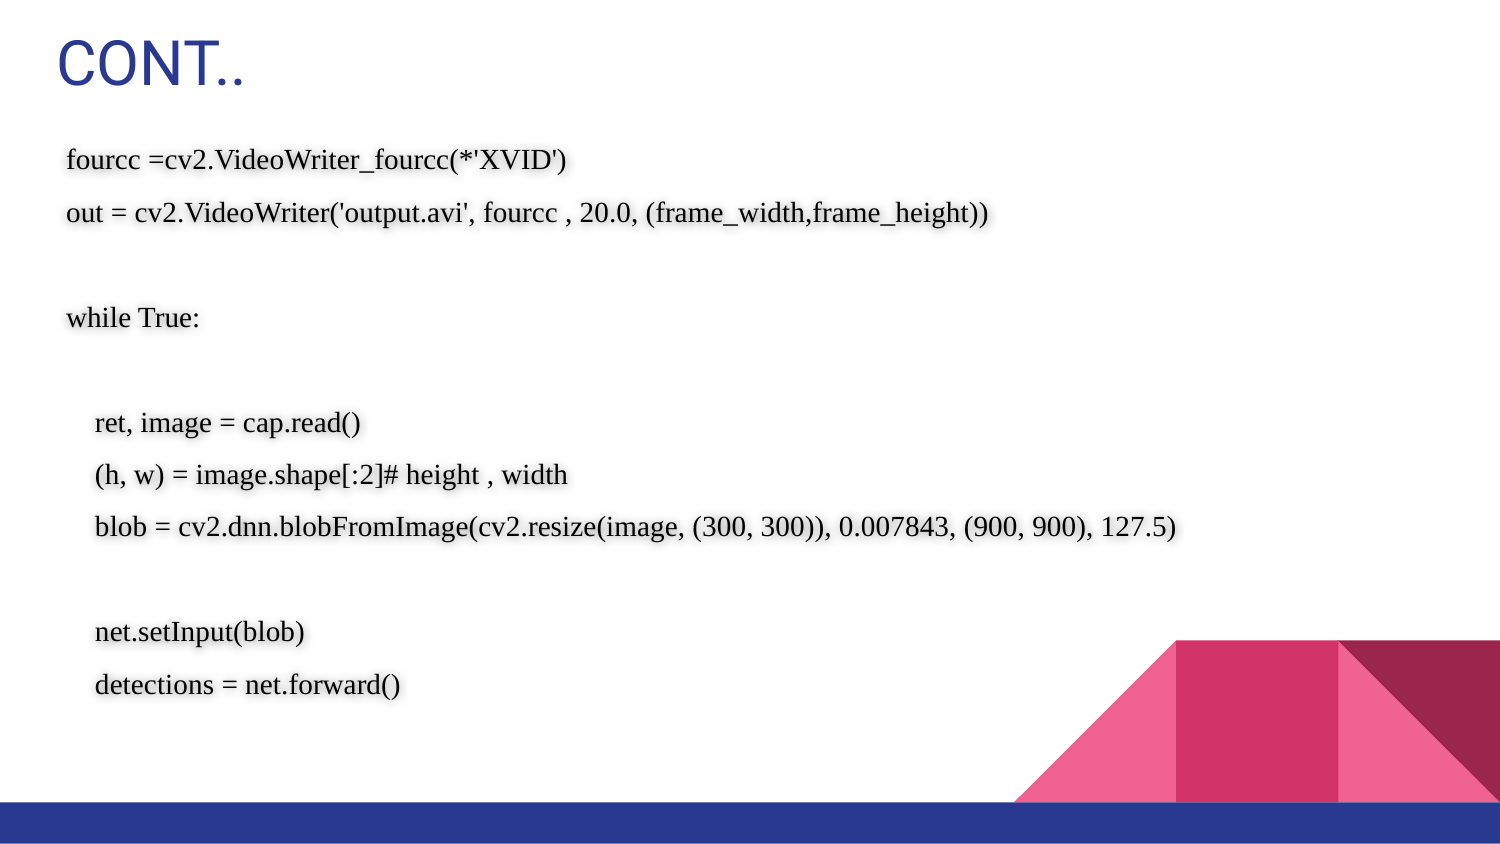

# CONT..
fourcc =cv2.VideoWriter_fourcc(*'XVID')
out = cv2.VideoWriter('output.avi', fourcc , 20.0, (frame_width,frame_height))

while True:
    ret, image = cap.read()
    (h, w) = image.shape[:2]# height , width
    blob = cv2.dnn.blobFromImage(cv2.resize(image, (300, 300)), 0.007843, (900, 900), 127.5)
    net.setInput(blob)
    detections = net.forward()